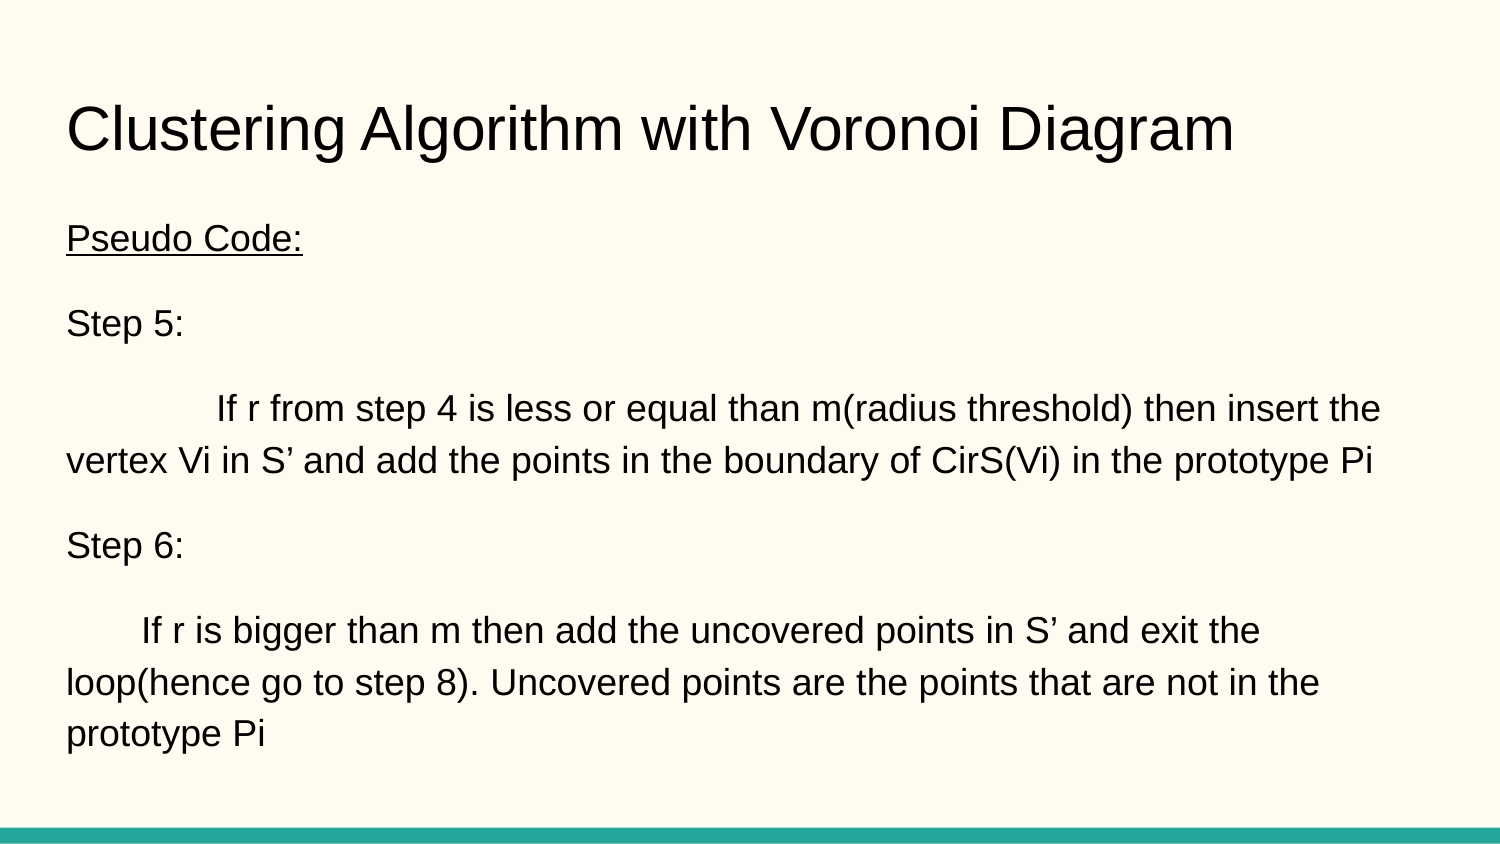

# Clustering Algorithm with Voronoi Diagram

Pseudo Code:
Step 5:
	If r from step 4 is less or equal than m(radius threshold) then insert the vertex Vi in S’ and add the points in the boundary of CirS(Vi) in the prototype Pi
Step 6:
If r is bigger than m then add the uncovered points in S’ and exit the loop(hence go to step 8). Uncovered points are the points that are not in the prototype Pi